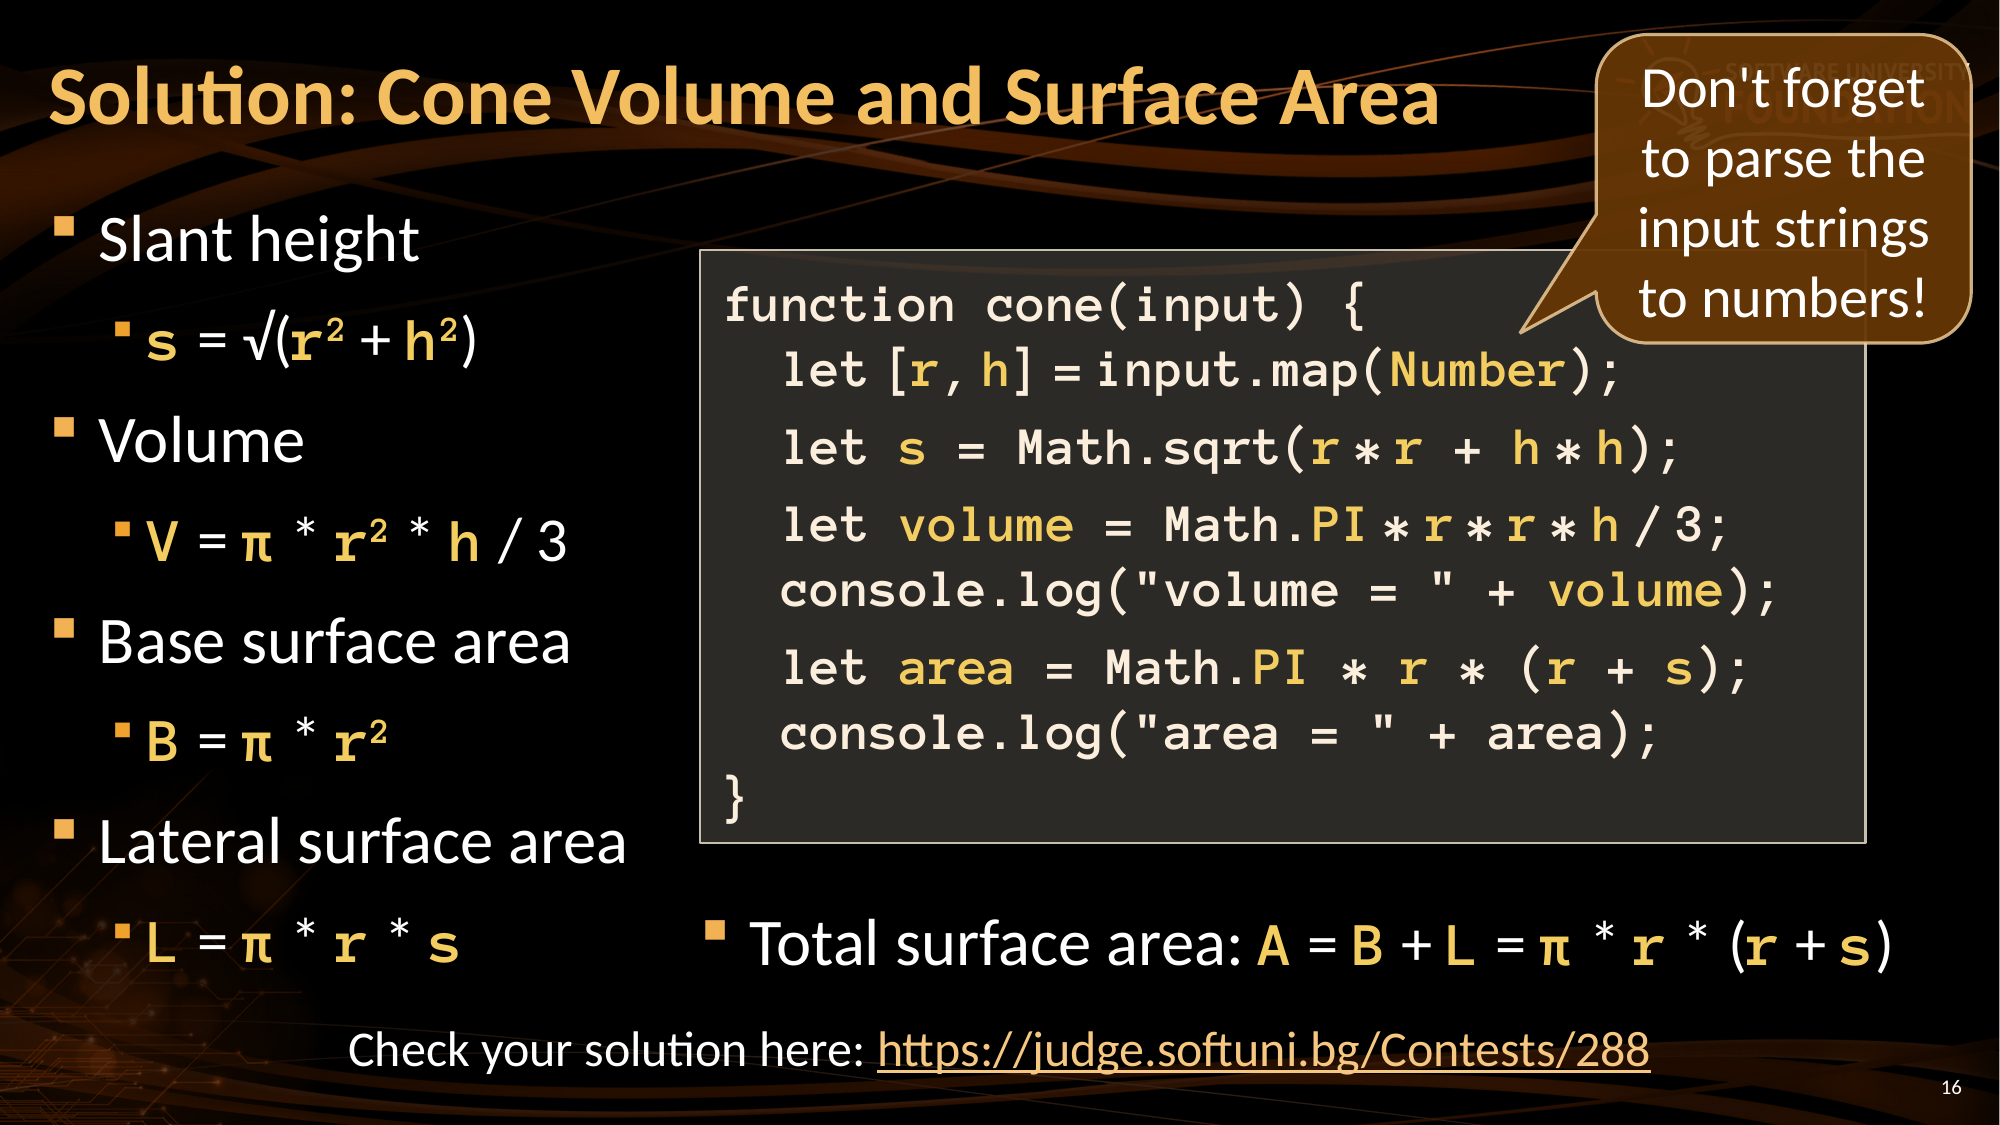

# Solution: Cone Volume and Surface Area
Don't forget to parse the input strings to numbers!
Slant height
s = √(r2 + h2)
Volume
V = π * r2 * h / 3
Base surface area
B = π * r2
Lateral surface area
L = π * r * s
function cone(input) {
  let [r, h] = input.map(Number);
  let s = Math.sqrt(r * r + h * h);
  let volume = Math.PI * r * r * h / 3;
  console.log("volume = " + volume);
  let area = Math.PI * r * (r + s);
  console.log("area = " + area);
}
Total surface area: A = B + L = π * r * (r + s)
Check your solution here: https://judge.softuni.bg/Contests/288
16